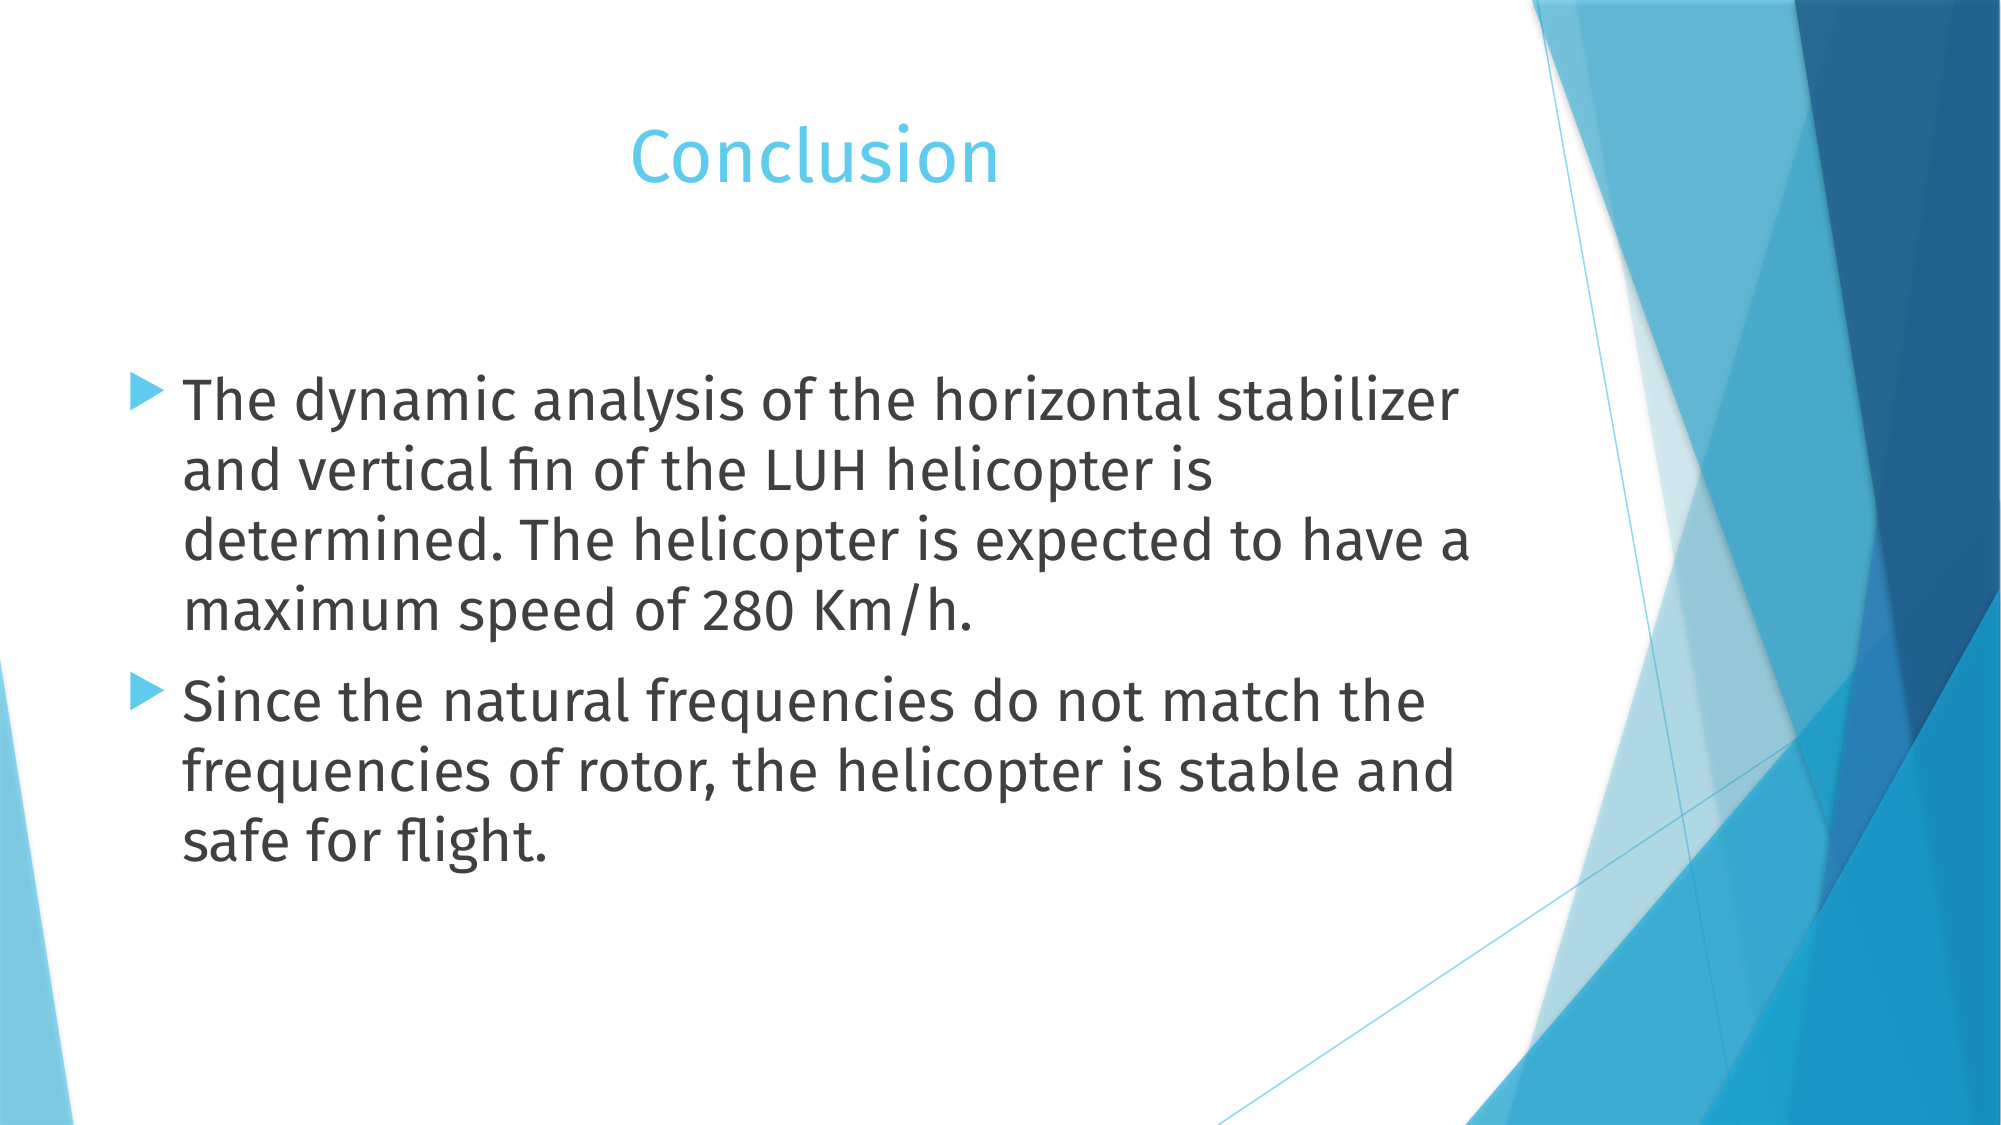

# Conclusion
The dynamic analysis of the horizontal stabilizer and vertical fin of the LUH helicopter is determined. The helicopter is expected to have a maximum speed of 280 Km/h.
Since the natural frequencies do not match the frequencies of rotor, the helicopter is stable and safe for flight.